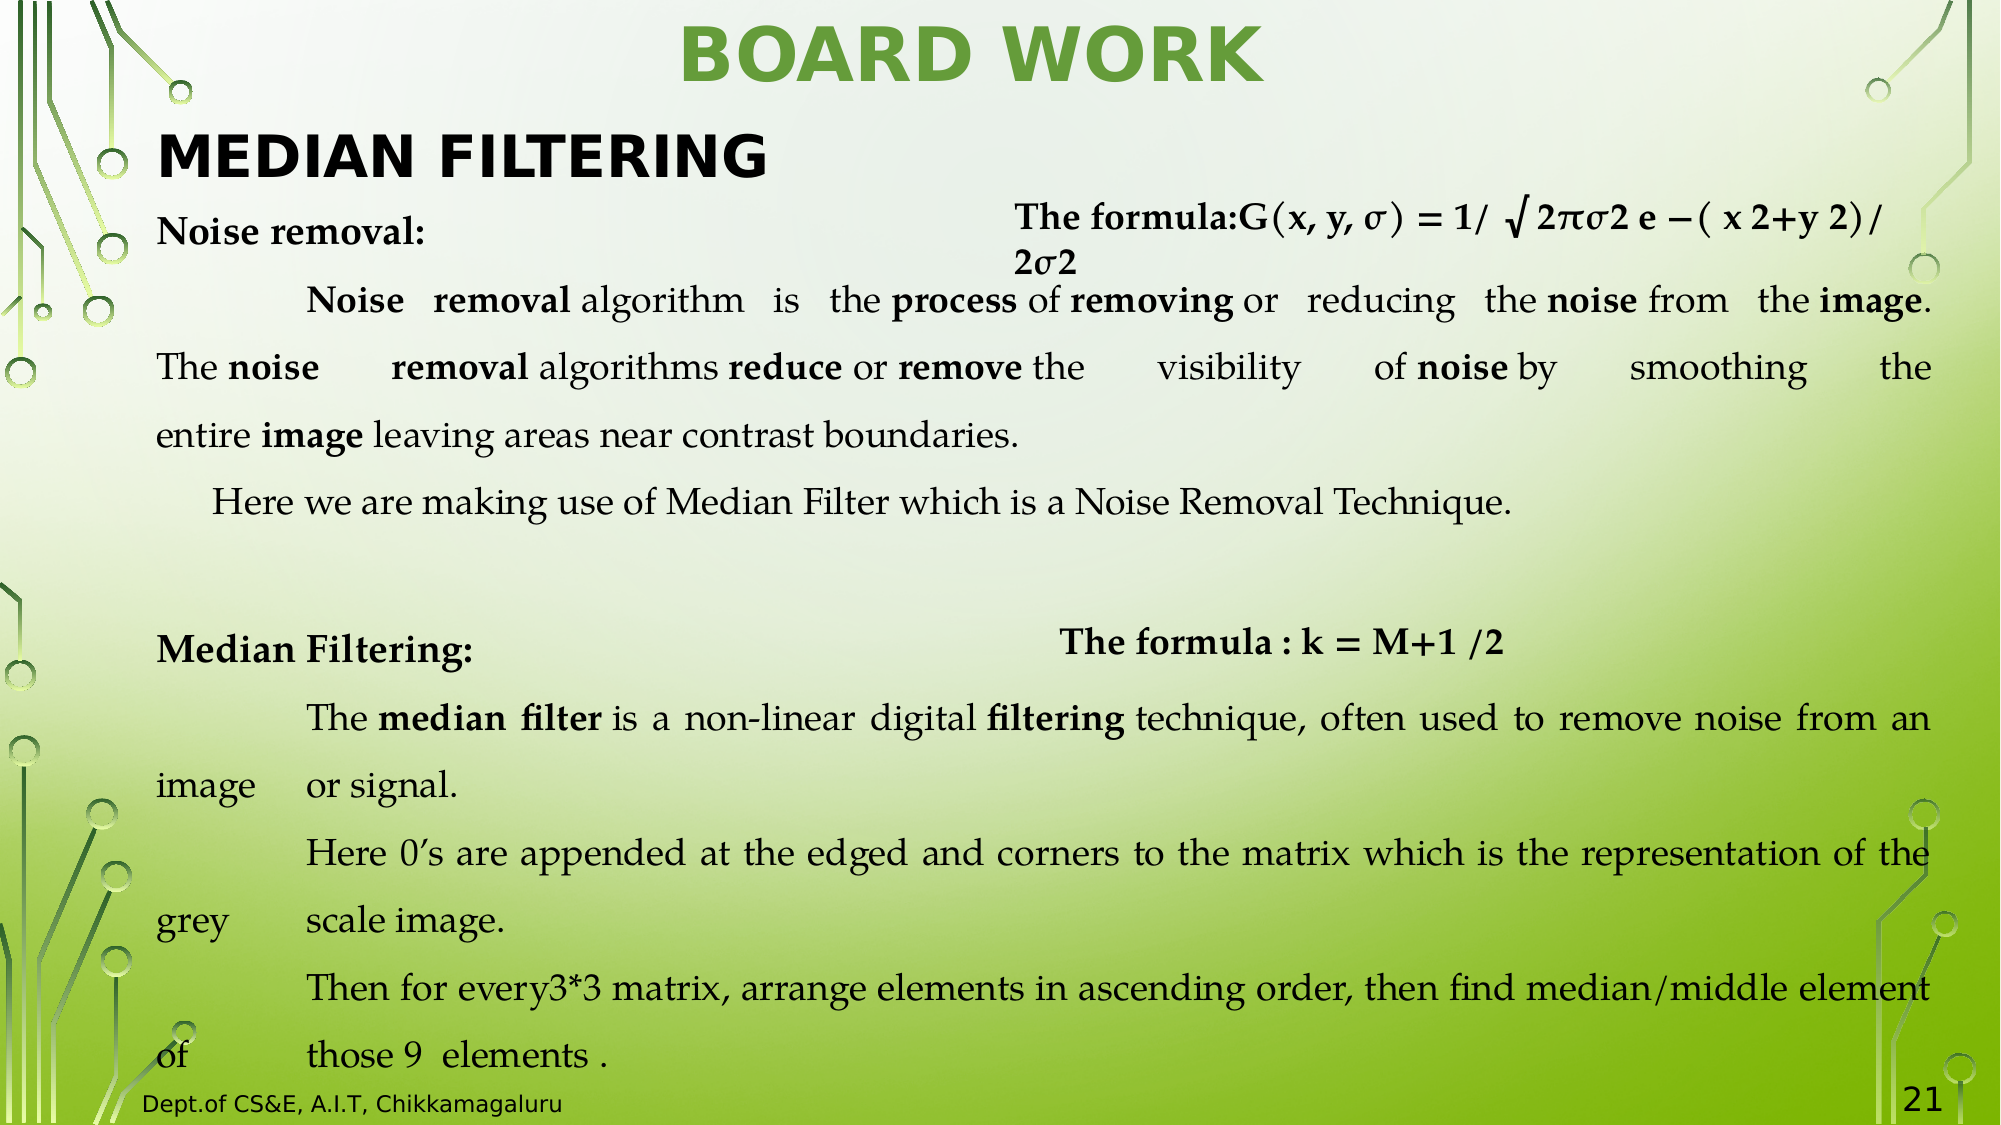

BOARD WORK
MEDIAN FILTERING
Noise removal:
	Noise removal algorithm is the process of removing or reducing the noise from the image. The noise removal algorithms reduce or remove the visibility of noise by smoothing the entire image leaving areas near contrast boundaries.
      Here we are making use of Median Filter which is a Noise Removal Technique.

Median Filtering:
	The median filter is a non-linear digital filtering technique, often used to remove noise from an image 	or signal.
	Here 0’s are appended at the edged and corners to the matrix which is the representation of the grey 	scale image.
	Then for every3*3 matrix, arrange elements in ascending order, then find median/middle element of 	those 9  elements .

The formula:G(x, y, σ) = 1/ √ 2πσ2 e −( x 2+y 2)/ 2σ2
The formula : k = M+1 /2
21
Dept.of CS&E, A.I.T, Chikkamagaluru